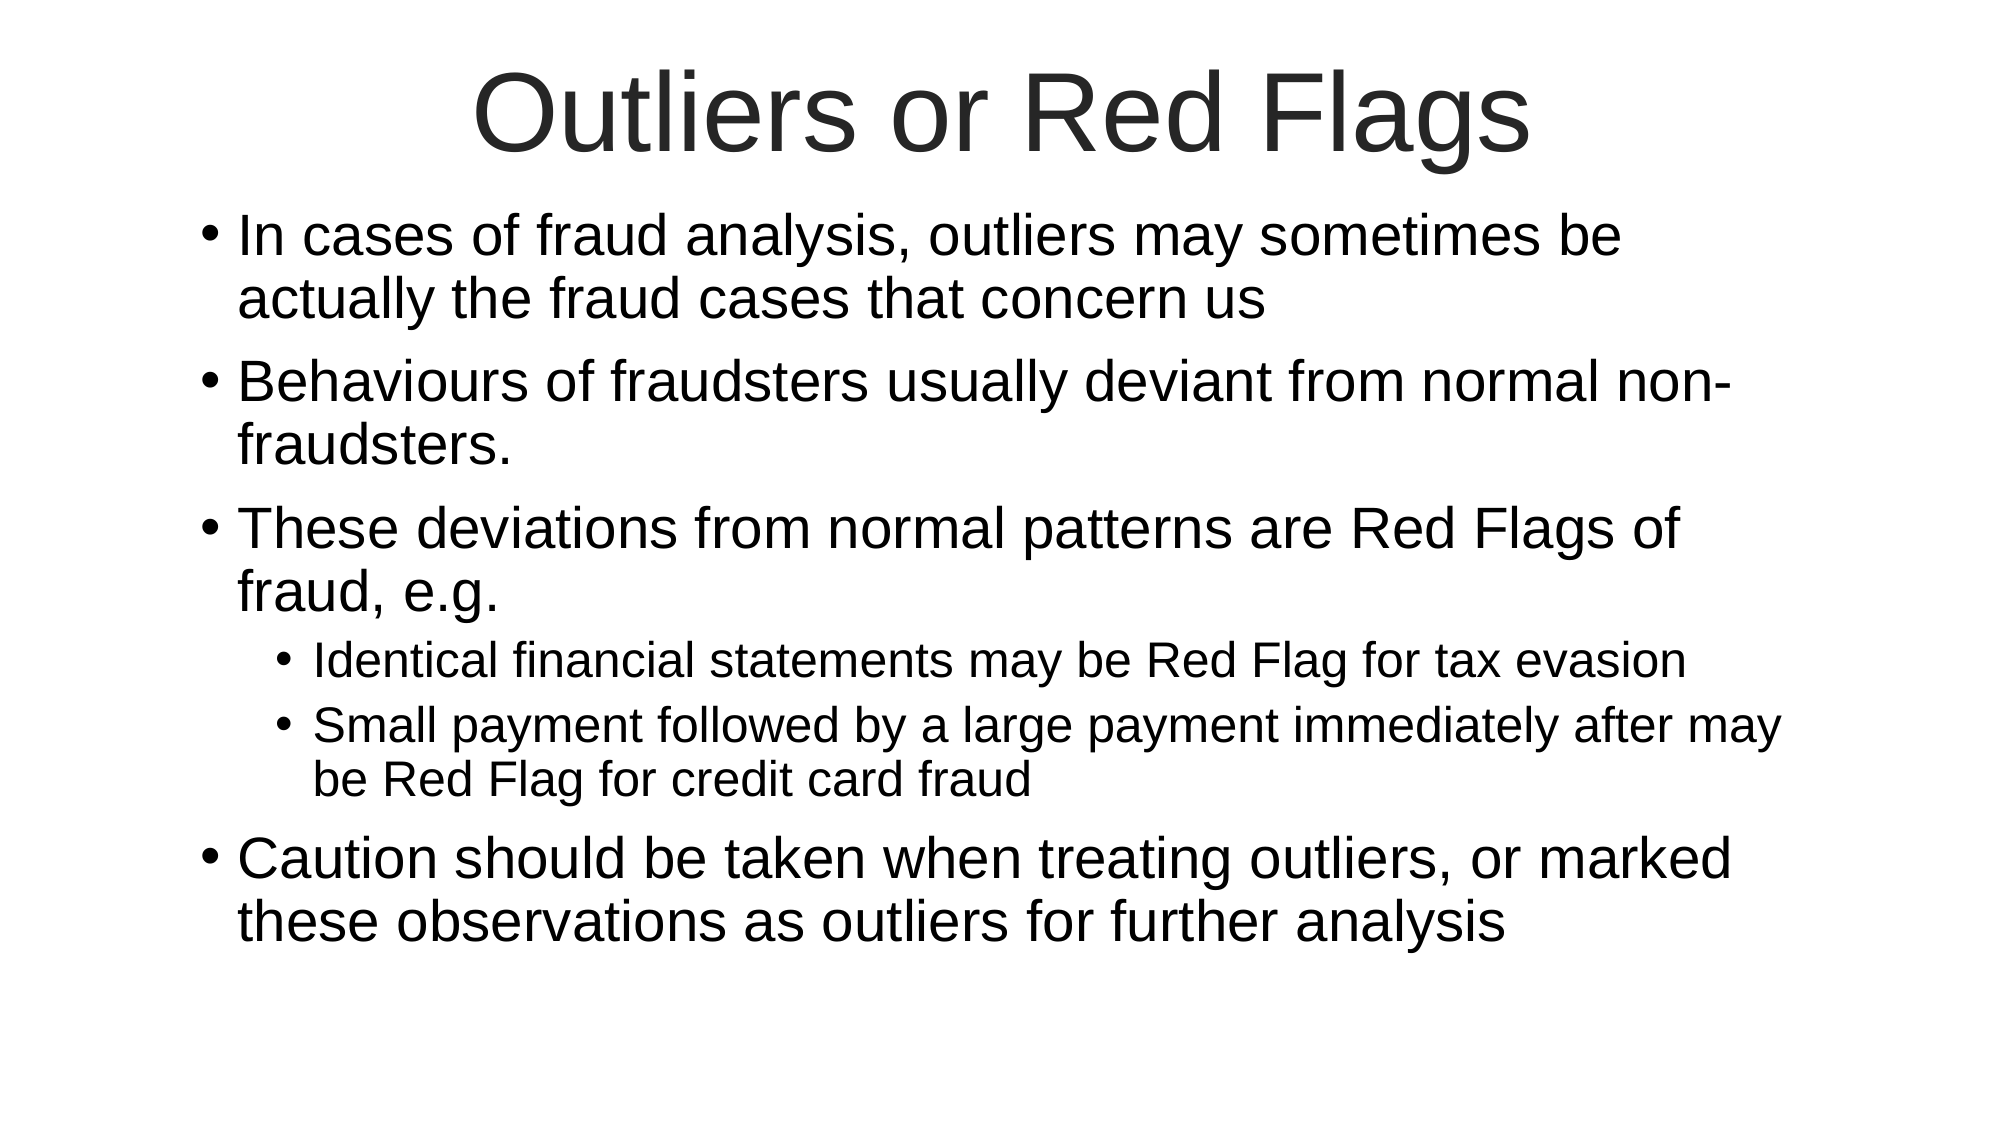

Outliers or Red Flags
In cases of fraud analysis, outliers may sometimes be actually the fraud cases that concern us
Behaviours of fraudsters usually deviant from normal non-fraudsters.
These deviations from normal patterns are Red Flags of fraud, e.g.
Identical financial statements may be Red Flag for tax evasion
Small payment followed by a large payment immediately after may be Red Flag for credit card fraud
Caution should be taken when treating outliers, or marked these observations as outliers for further analysis